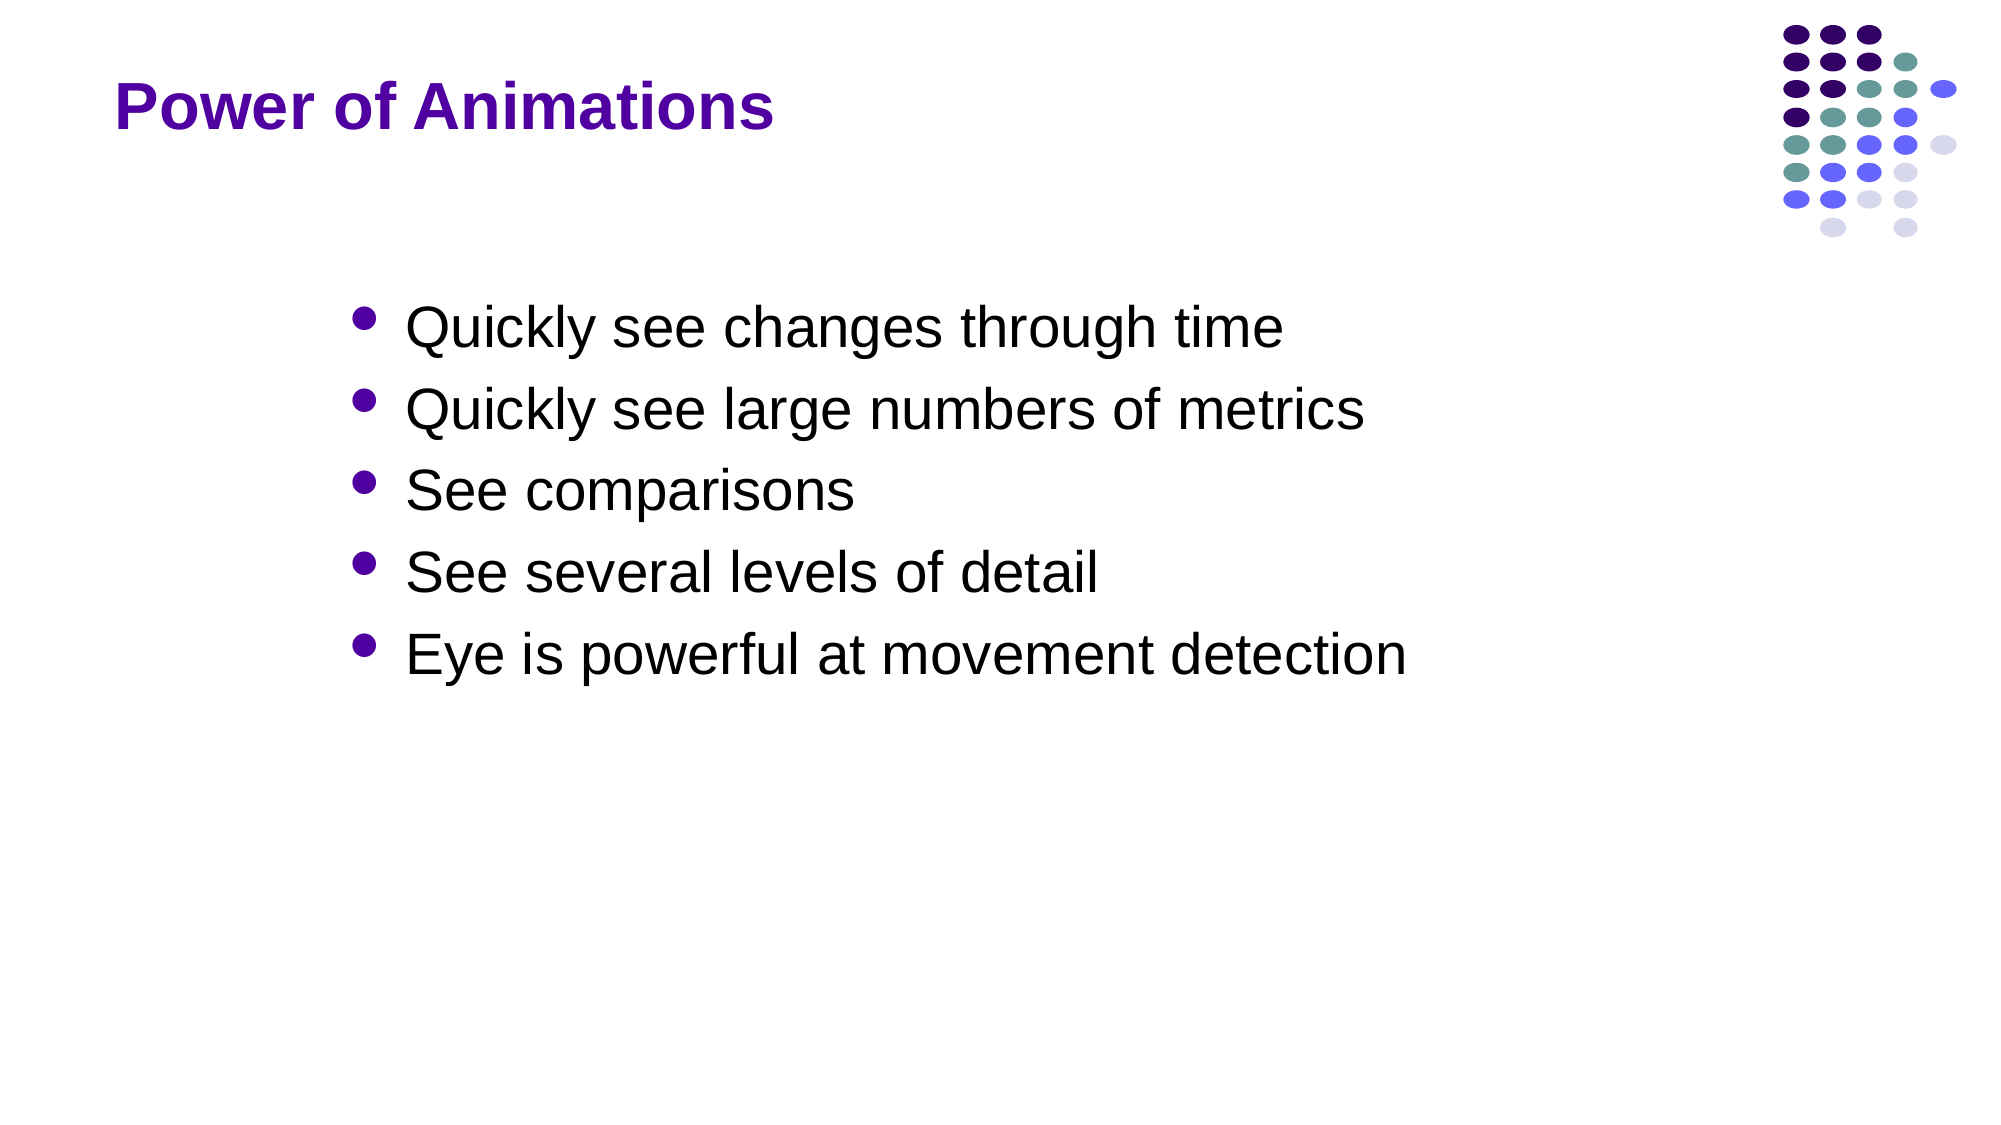

# Power of Animations

Quickly see changes through time
Quickly see large numbers of metrics
See comparisons
See several levels of detail
Eye is powerful at movement detection